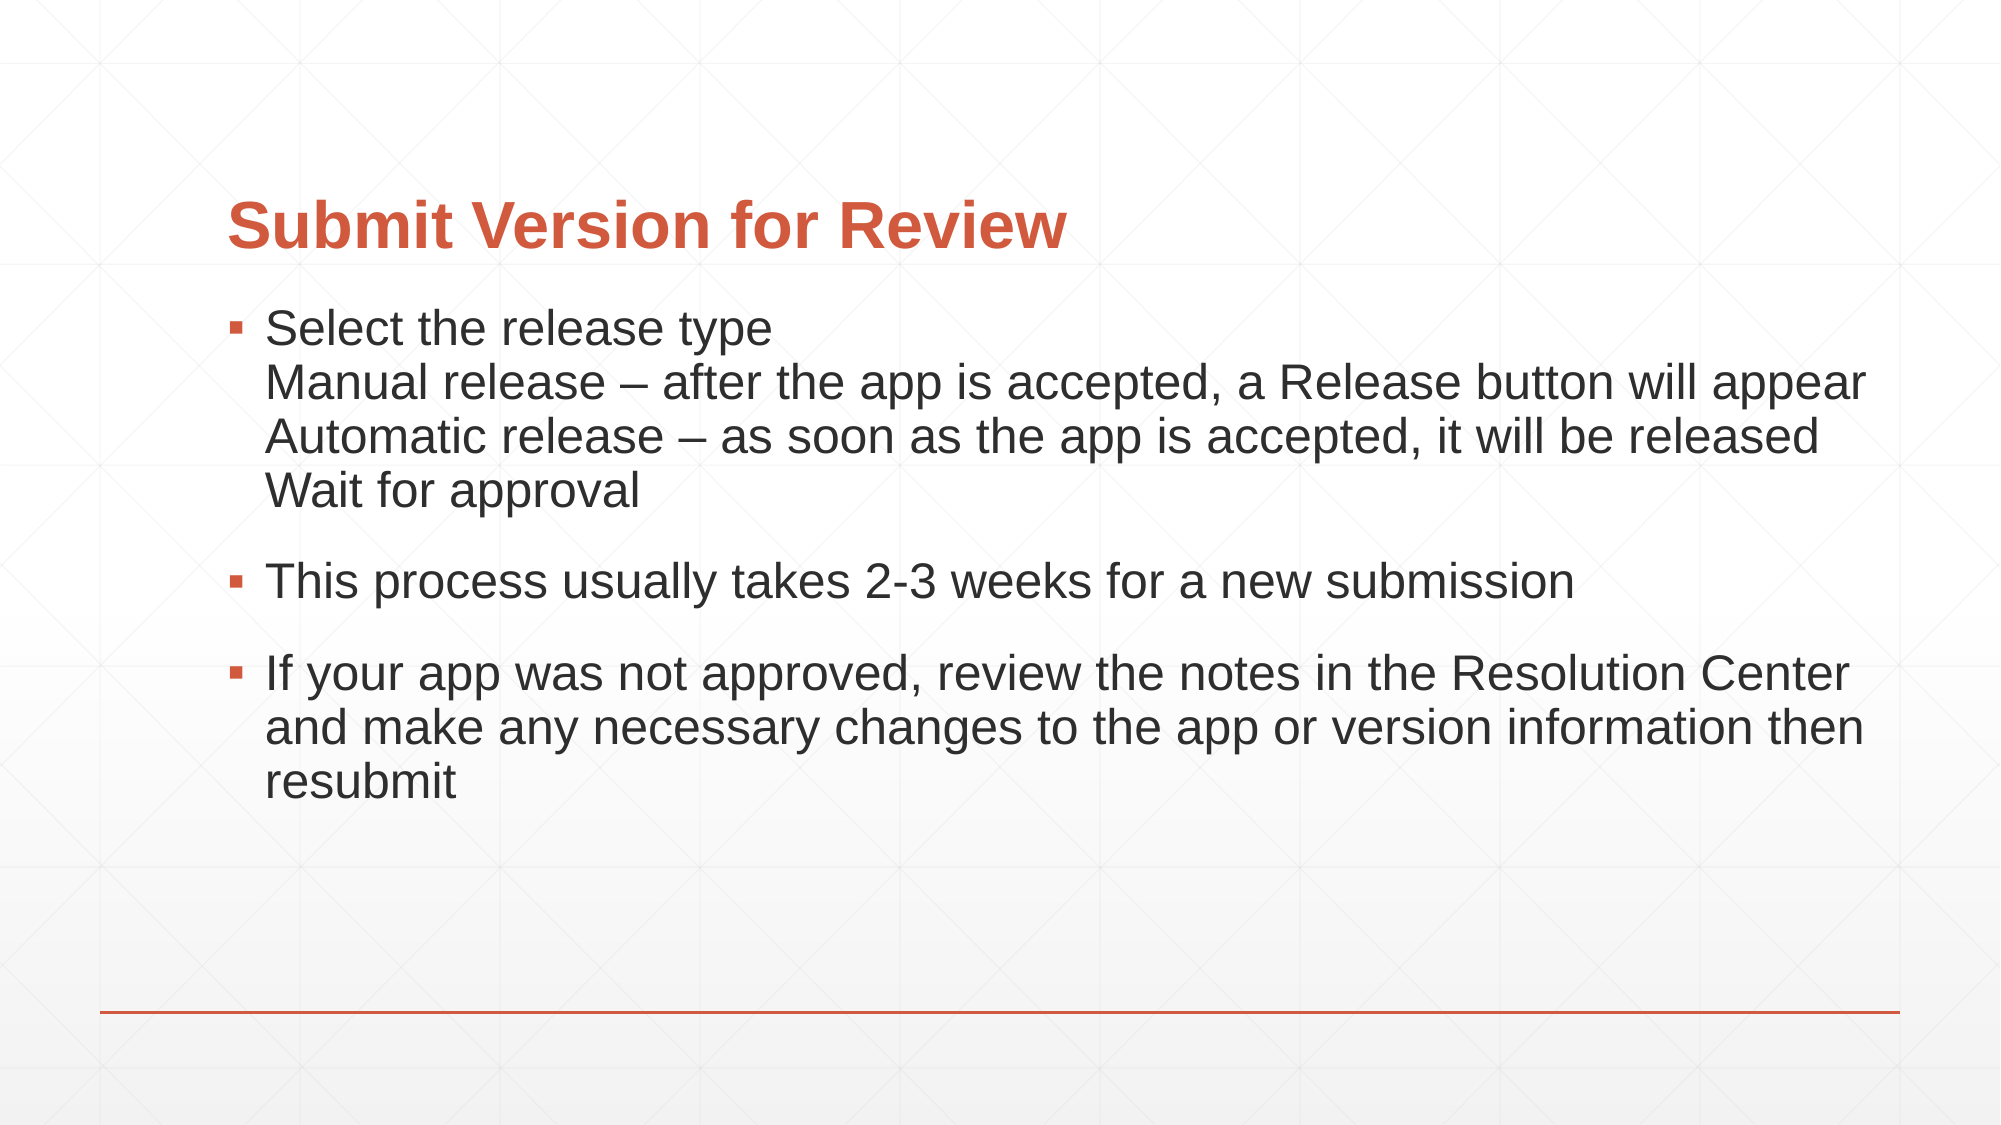

# Submit Version for Review
Select the release type
Manual release – after the app is accepted, a Release button will appear
Automatic release – as soon as the app is accepted, it will be released
Wait for approval
This process usually takes 2-3 weeks for a new submission
If your app was not approved, review the notes in the Resolution Center and make any necessary changes to the app or version information then resubmit